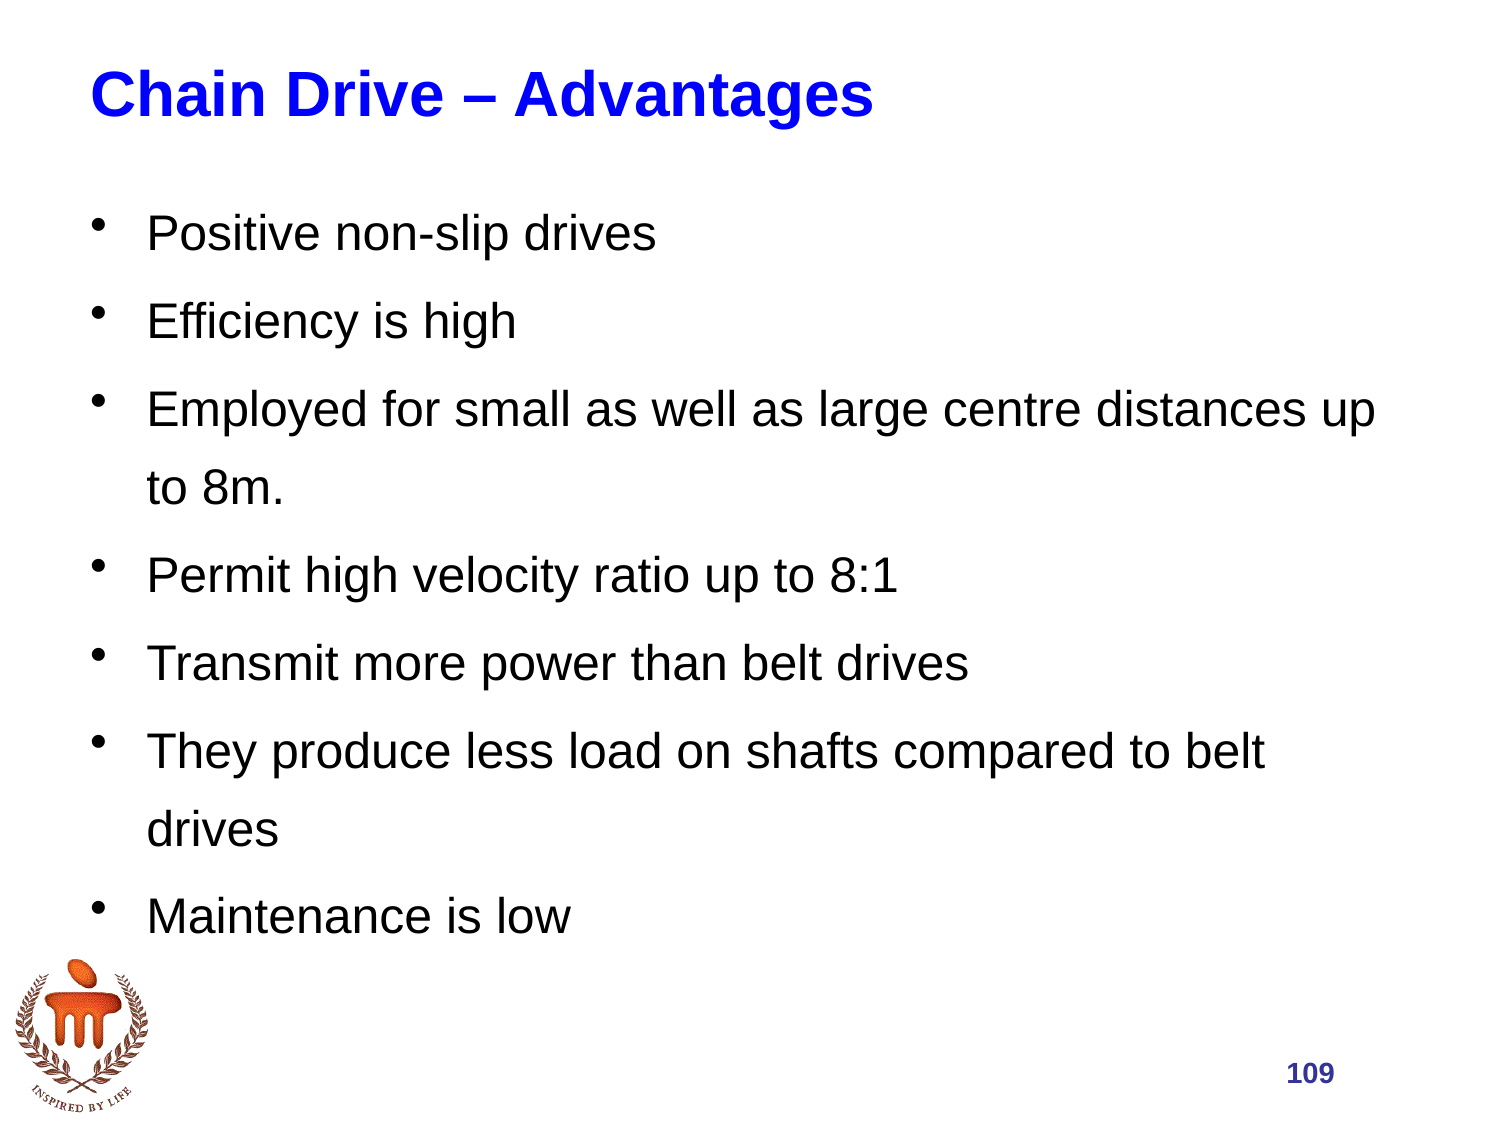

# Chain Drive – Advantages
Positive non-slip drives
Efficiency is high
Employed for small as well as large centre distances up to 8m.
Permit high velocity ratio up to 8:1
Transmit more power than belt drives
They produce less load on shafts compared to belt drives
Maintenance is low
109